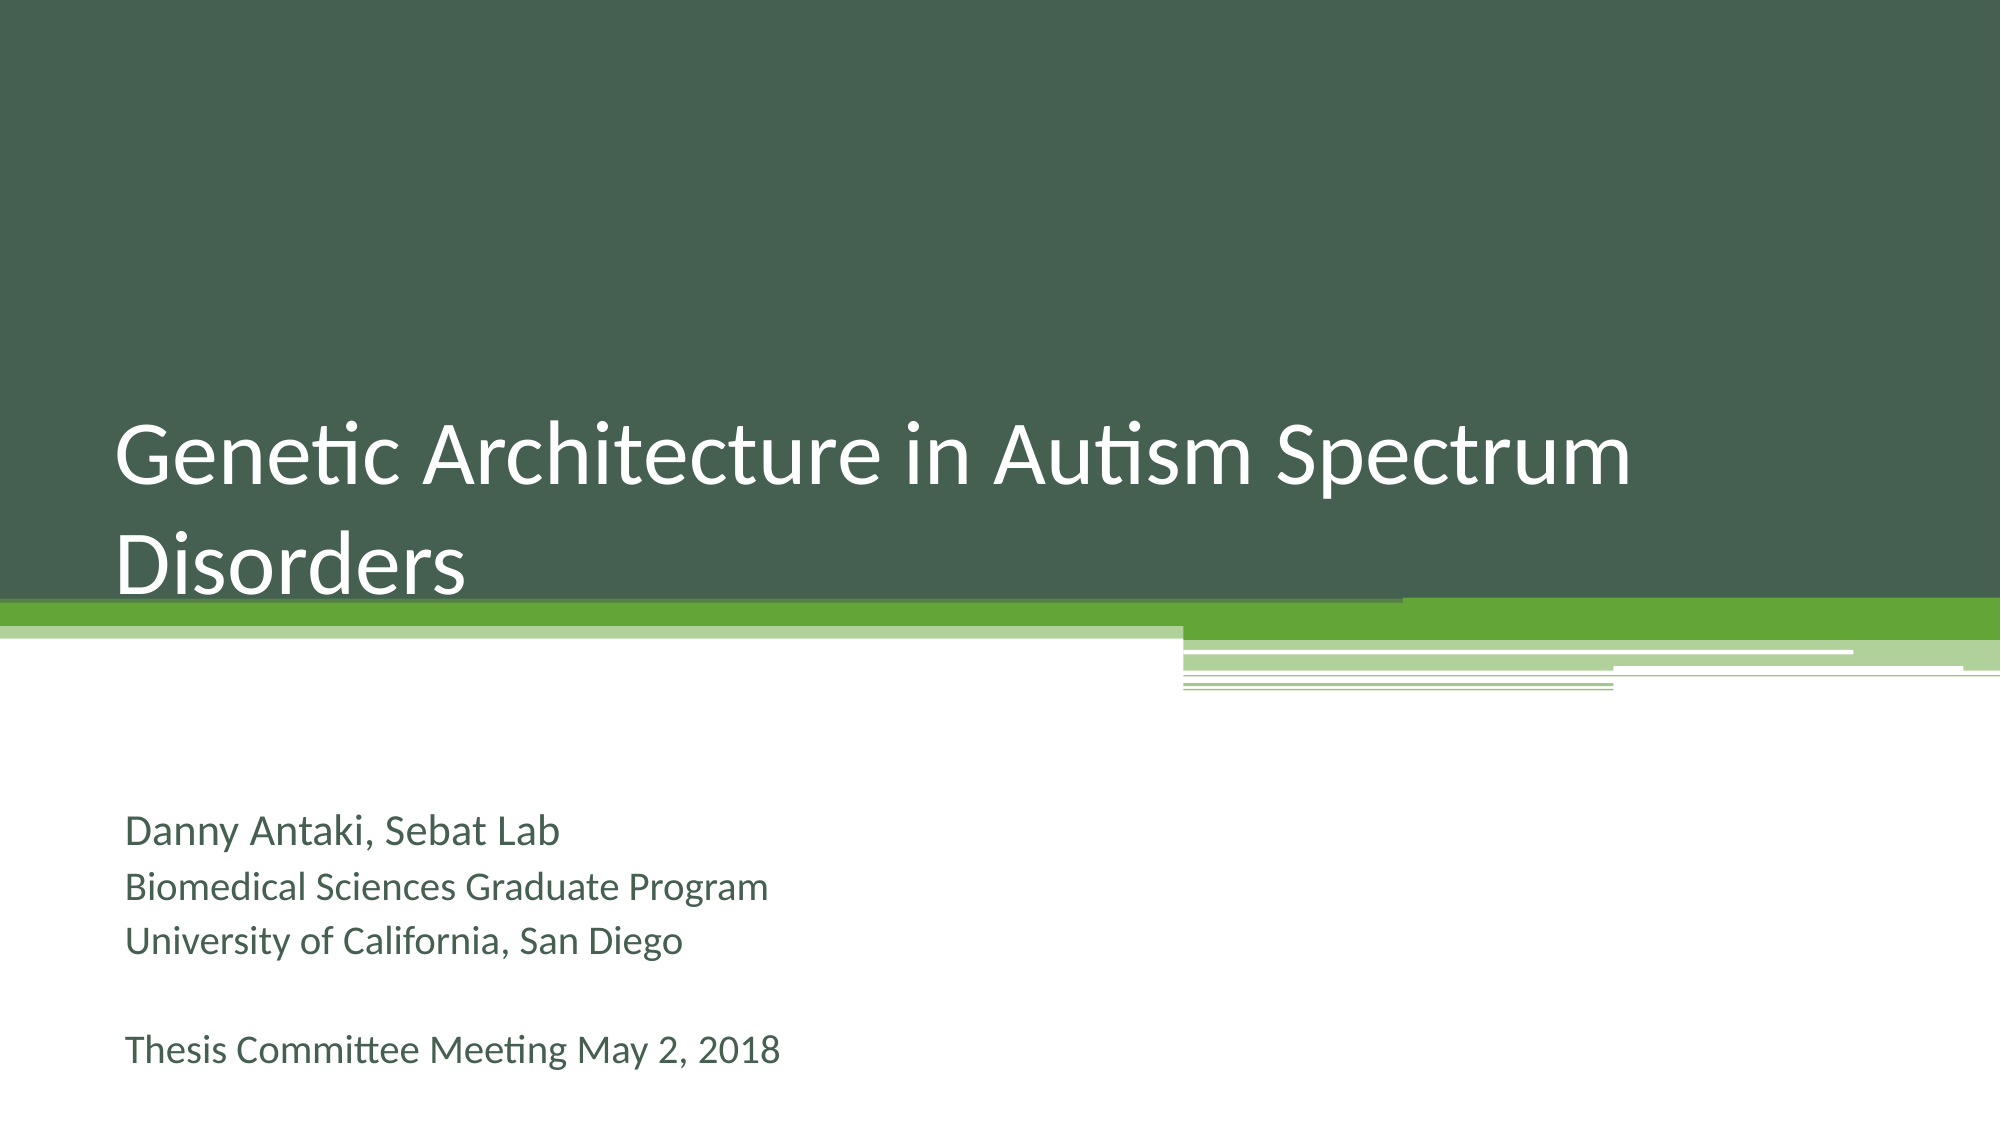

# Genetic Architecture in Autism Spectrum Disorders
Danny Antaki, Sebat Lab
Biomedical Sciences Graduate Program
University of California, San Diego

Thesis Committee Meeting May 2, 2018